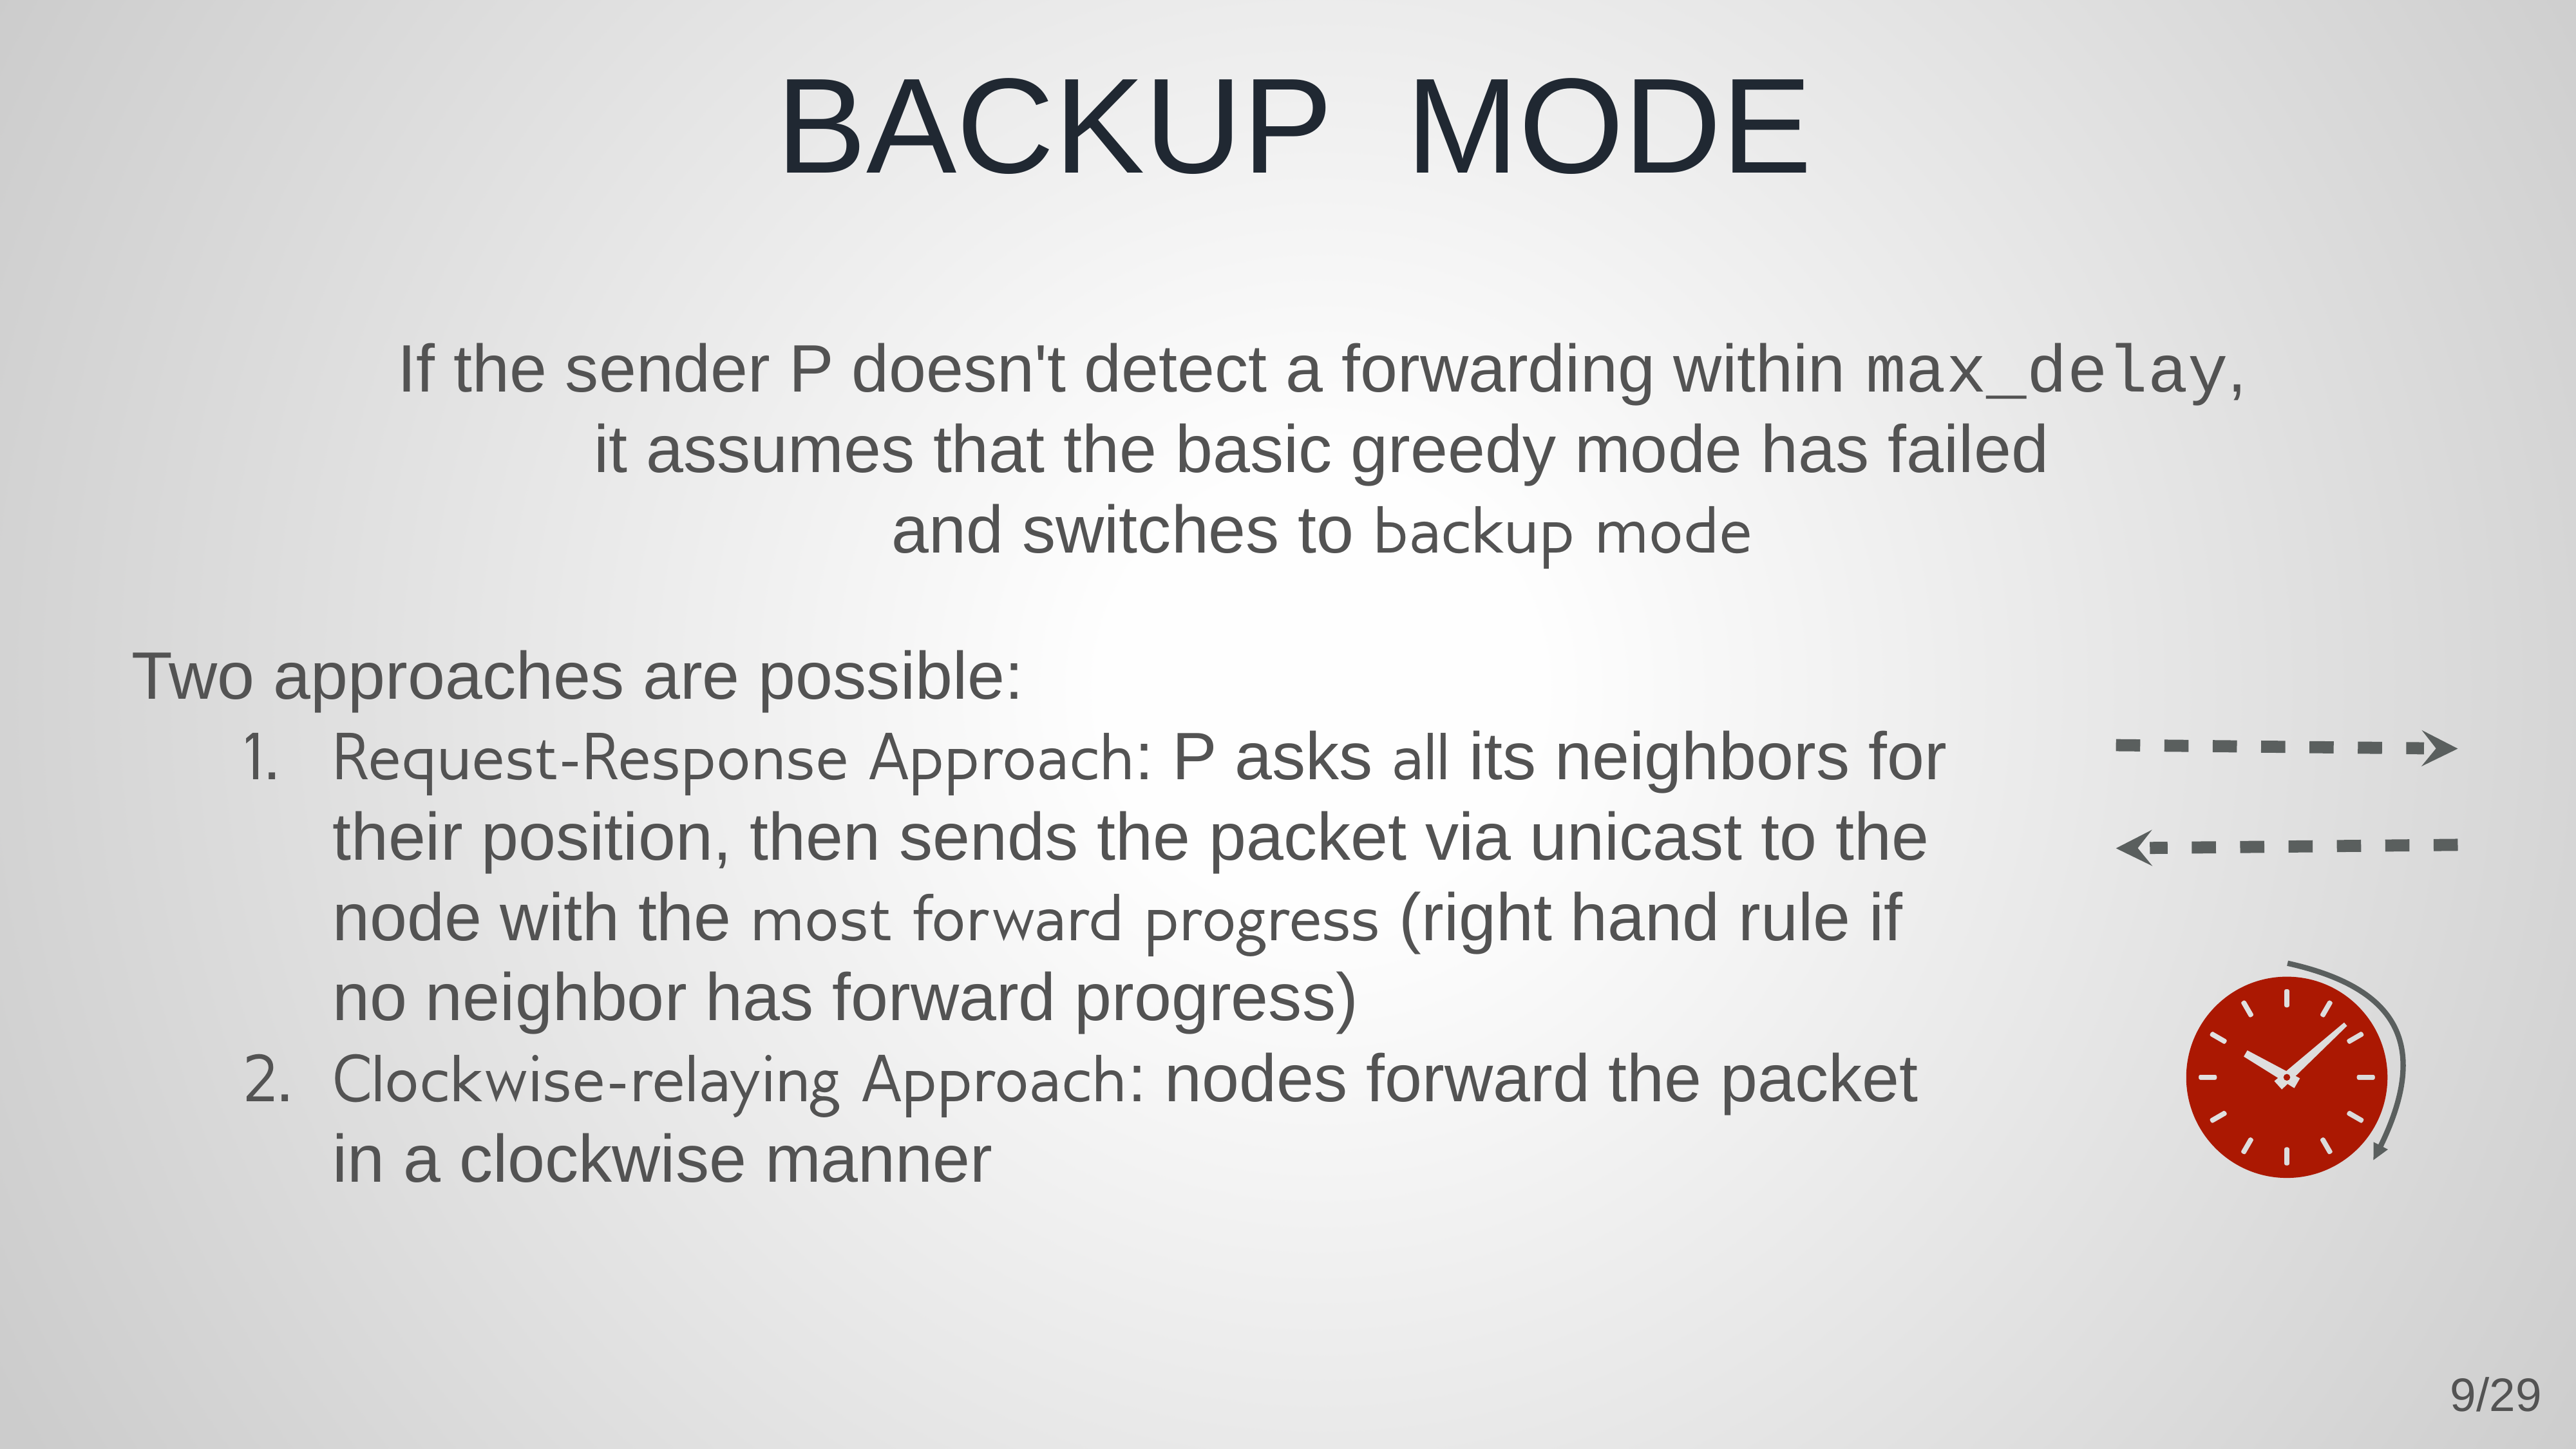

# backup  mode

If the sender P doesn't detect a forwarding within max_delay,
it assumes that the basic greedy mode has failed
and switches to backup mode
Two approaches are possible:
Request-Response Approach: P asks all its neighbors for their position, then sends the packet via unicast to the node with the most forward progress (right hand rule if no neighbor has forward progress)
Clockwise-relaying Approach: nodes forward the packet in a clockwise manner

9/29